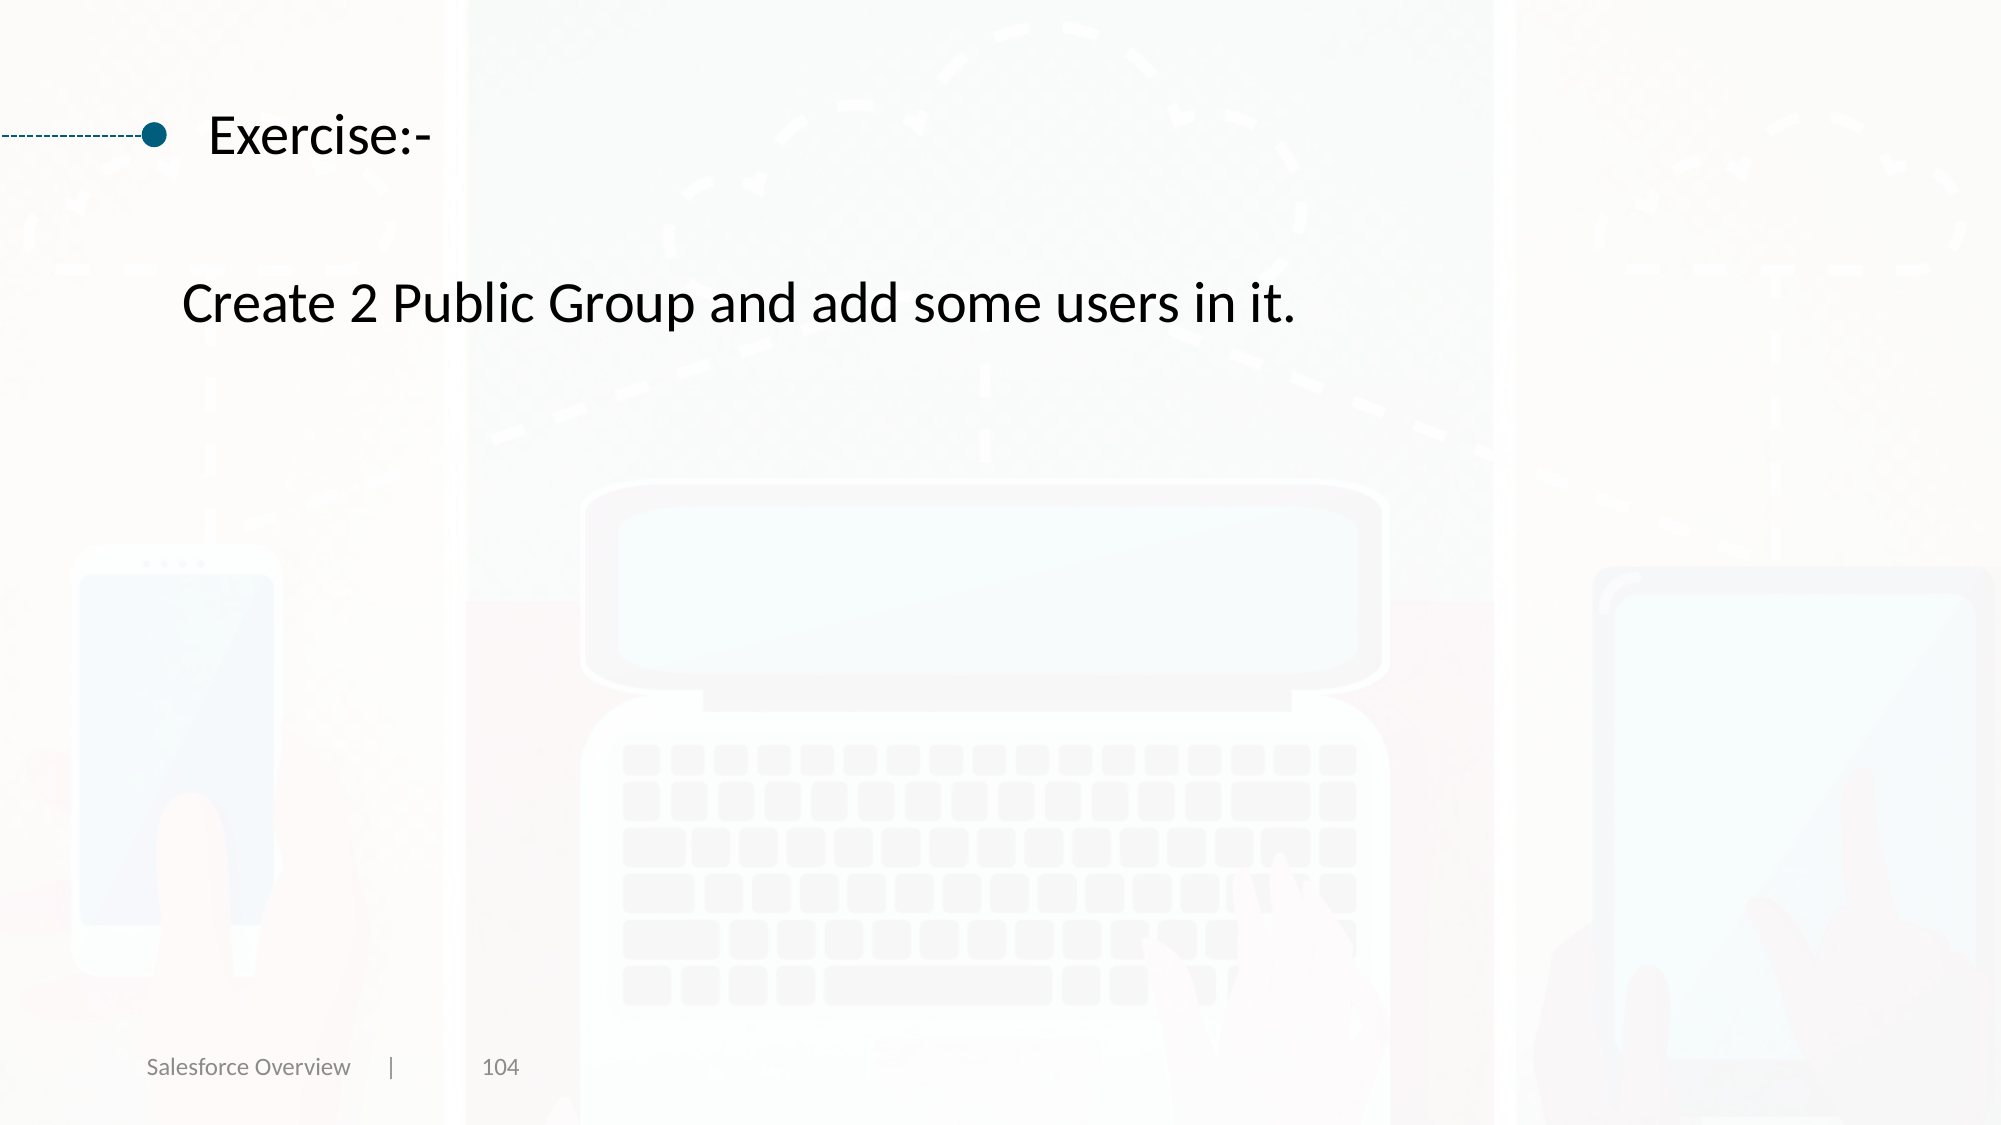

Exercise:-

Create 2 Public Group and add some users in it.
Salesforce Overview      |
104